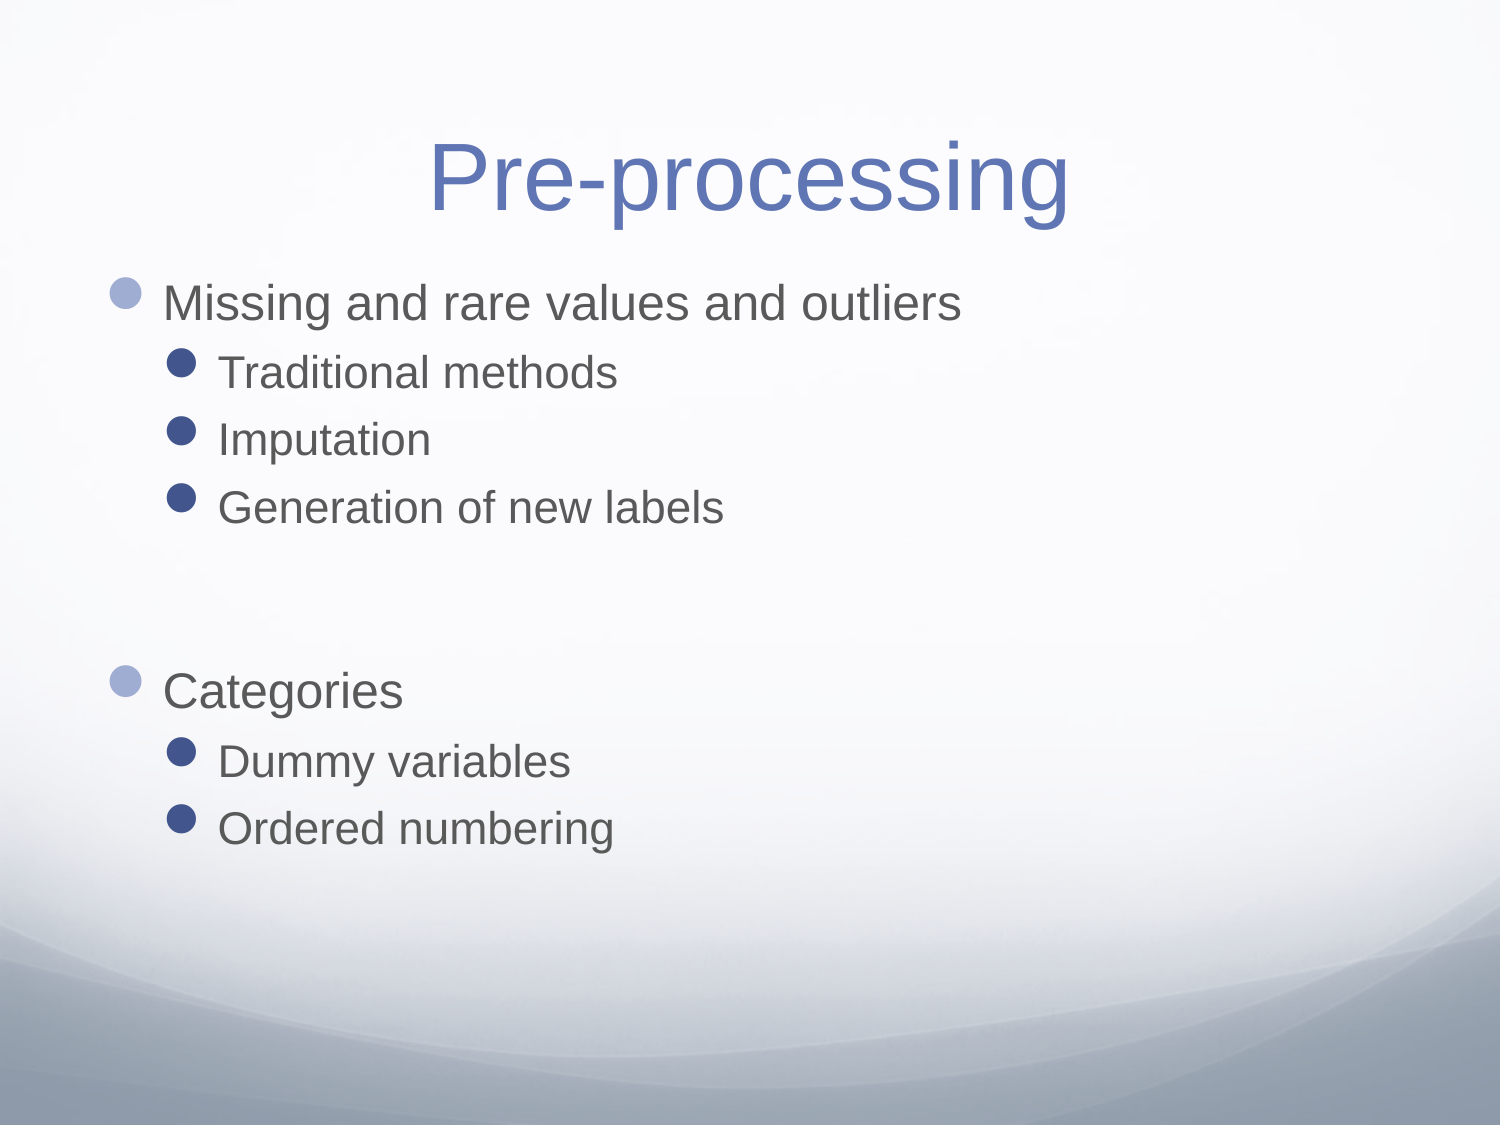

# Pre-processing
Missing and rare values and outliers
Traditional methods
Imputation
Generation of new labels

Categories
Dummy variables
Ordered numbering